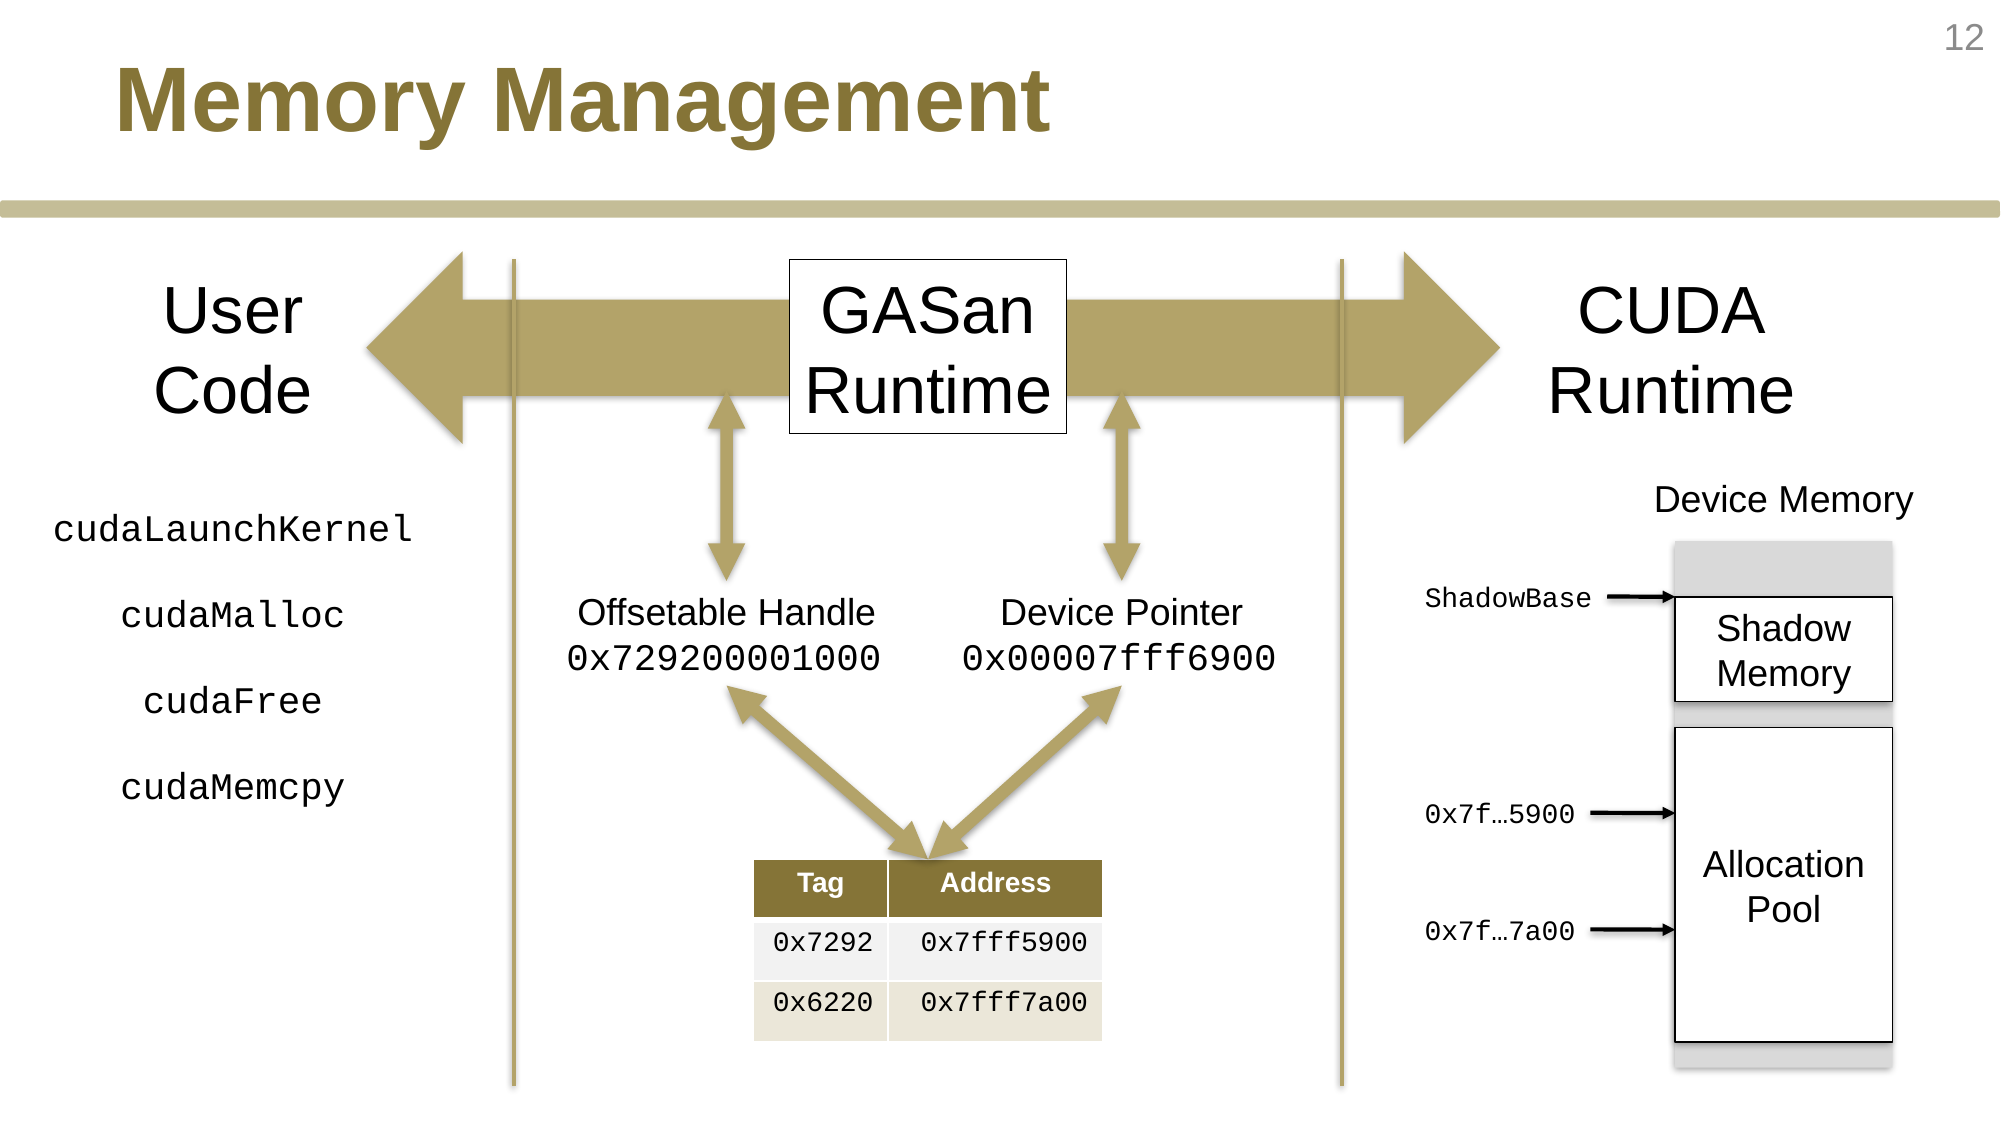

12
# Memory Management

User
Code
GASan
Runtime
CUDA
Runtime
Device Memory
cudaLaunchKernel

ShadowBase
Offsetable Handle
0x729200001000
Device Pointer
0x00007fff6900
cudaMalloc
Shadow
Memory
cudaFree
Allocation
Pool
cudaMemcpy
0x7f…5900
| Tag | Address |
| --- | --- |
| 0x7292 | 0x7fff5900 |
| 0x6220 | 0x7fff7a00 |
0x7f…7a00